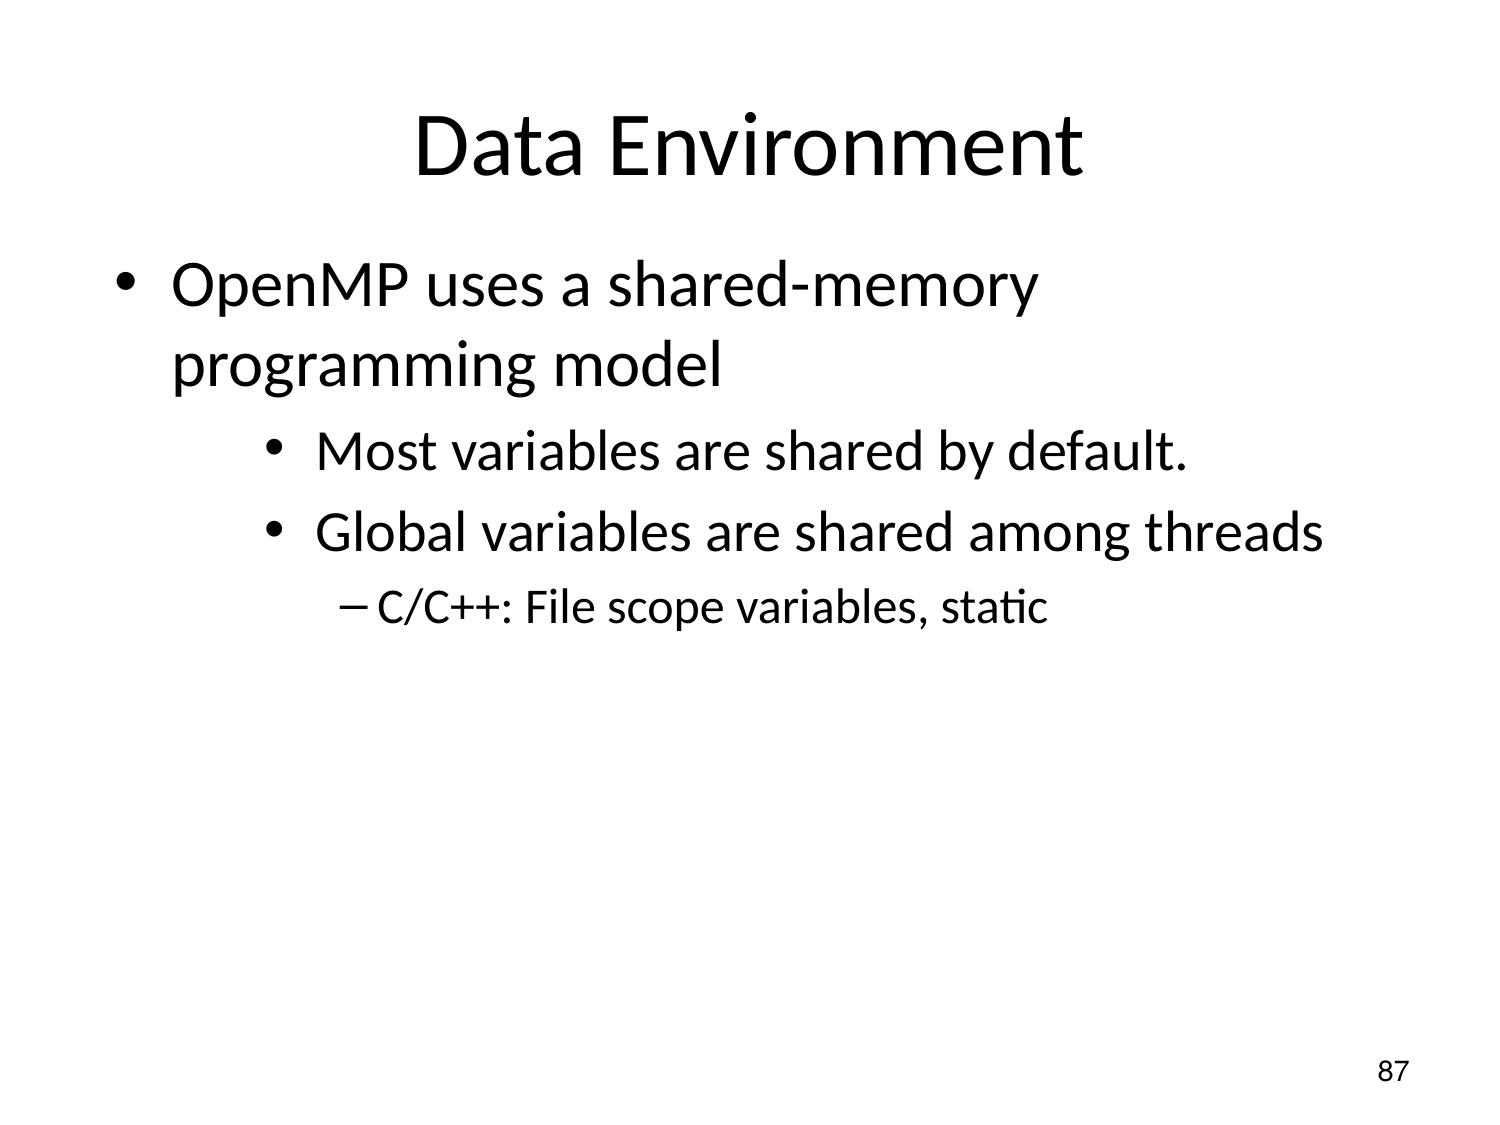

# Data Environment
OpenMP uses a shared-memory programming model
 Most variables are shared by default.
 Global variables are shared among threads
C/C++: File scope variables, static
87